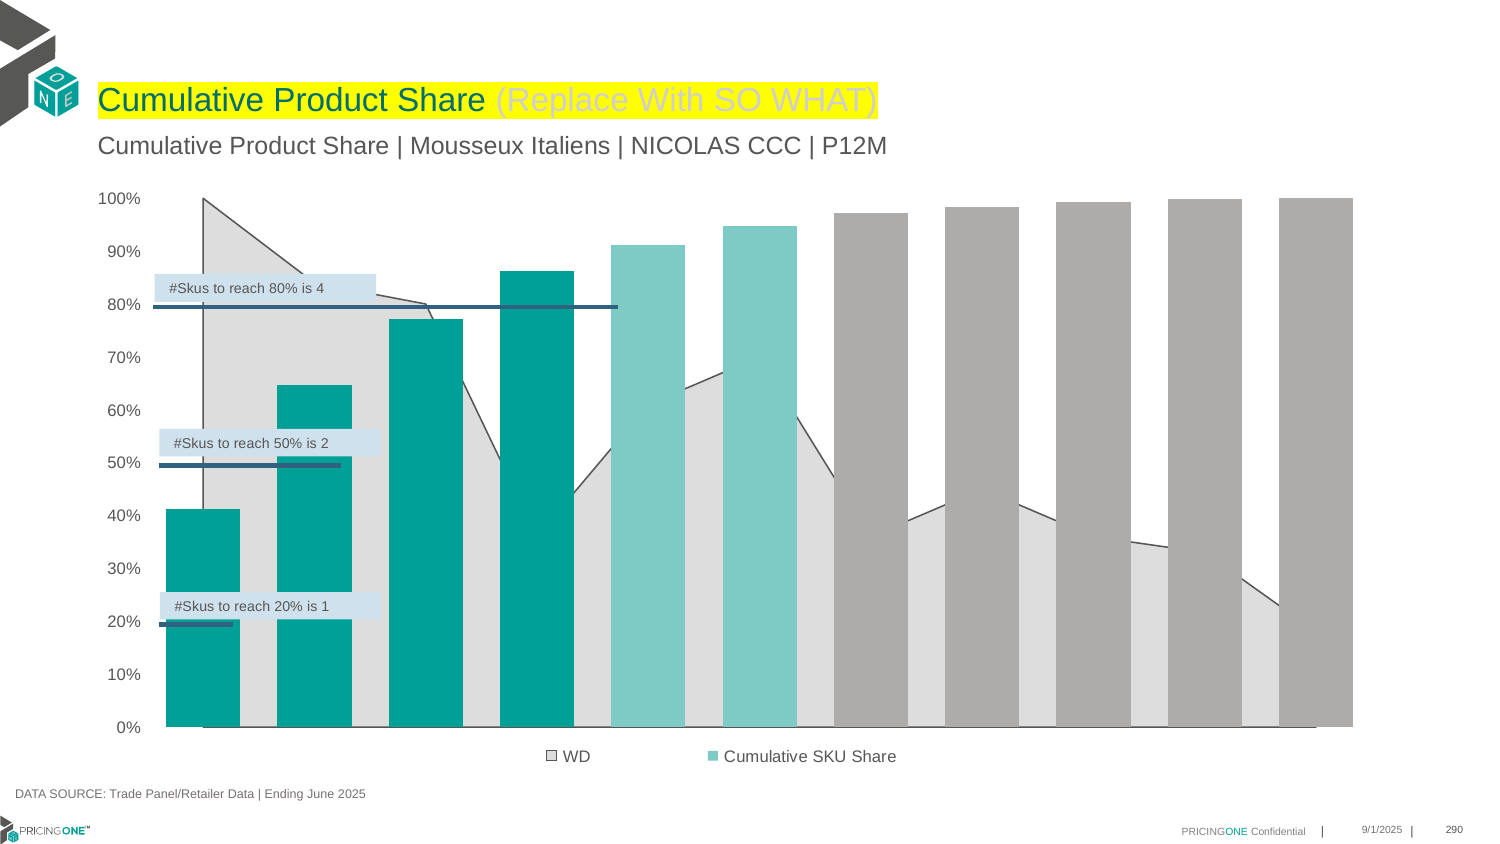

# Cumulative Product Share (Replace With SO WHAT)
Cumulative Product Share | Mousseux Italiens | NICOLAS CCC | P12M

### Chart

| Category | WD | Cumulative SKU Share |
|---|---|---|
| All Others | 1.0 | 0.41140404659717966 |
| Bottega | 0.84 | 0.6472103004291846 |
| Savian | 0.8 | 0.7724340895156346 |
| Vilaveroni | 0.36 | 0.8620723482526058 |
| Bottega | 0.61 | 0.9123482526057634 |
| Contarini | 0.7 | 0.9481054567749847 |
| Vilaveroni | 0.36 | 0.971943592887799 |
| Contarini | 0.45 | 0.9839362354383814 |
| Vilaveroni | 0.36 | 0.9922501532801962 |
| Vilaveroni | 0.33 | 0.9977927651747394 |
| Bottega | 0.18 | 0.9999999999999999 |
#Skus to reach 80% is 4
#Skus to reach 50% is 2
#Skus to reach 20% is 1
DATA SOURCE: Trade Panel/Retailer Data | Ending June 2025

9/1/2025
290